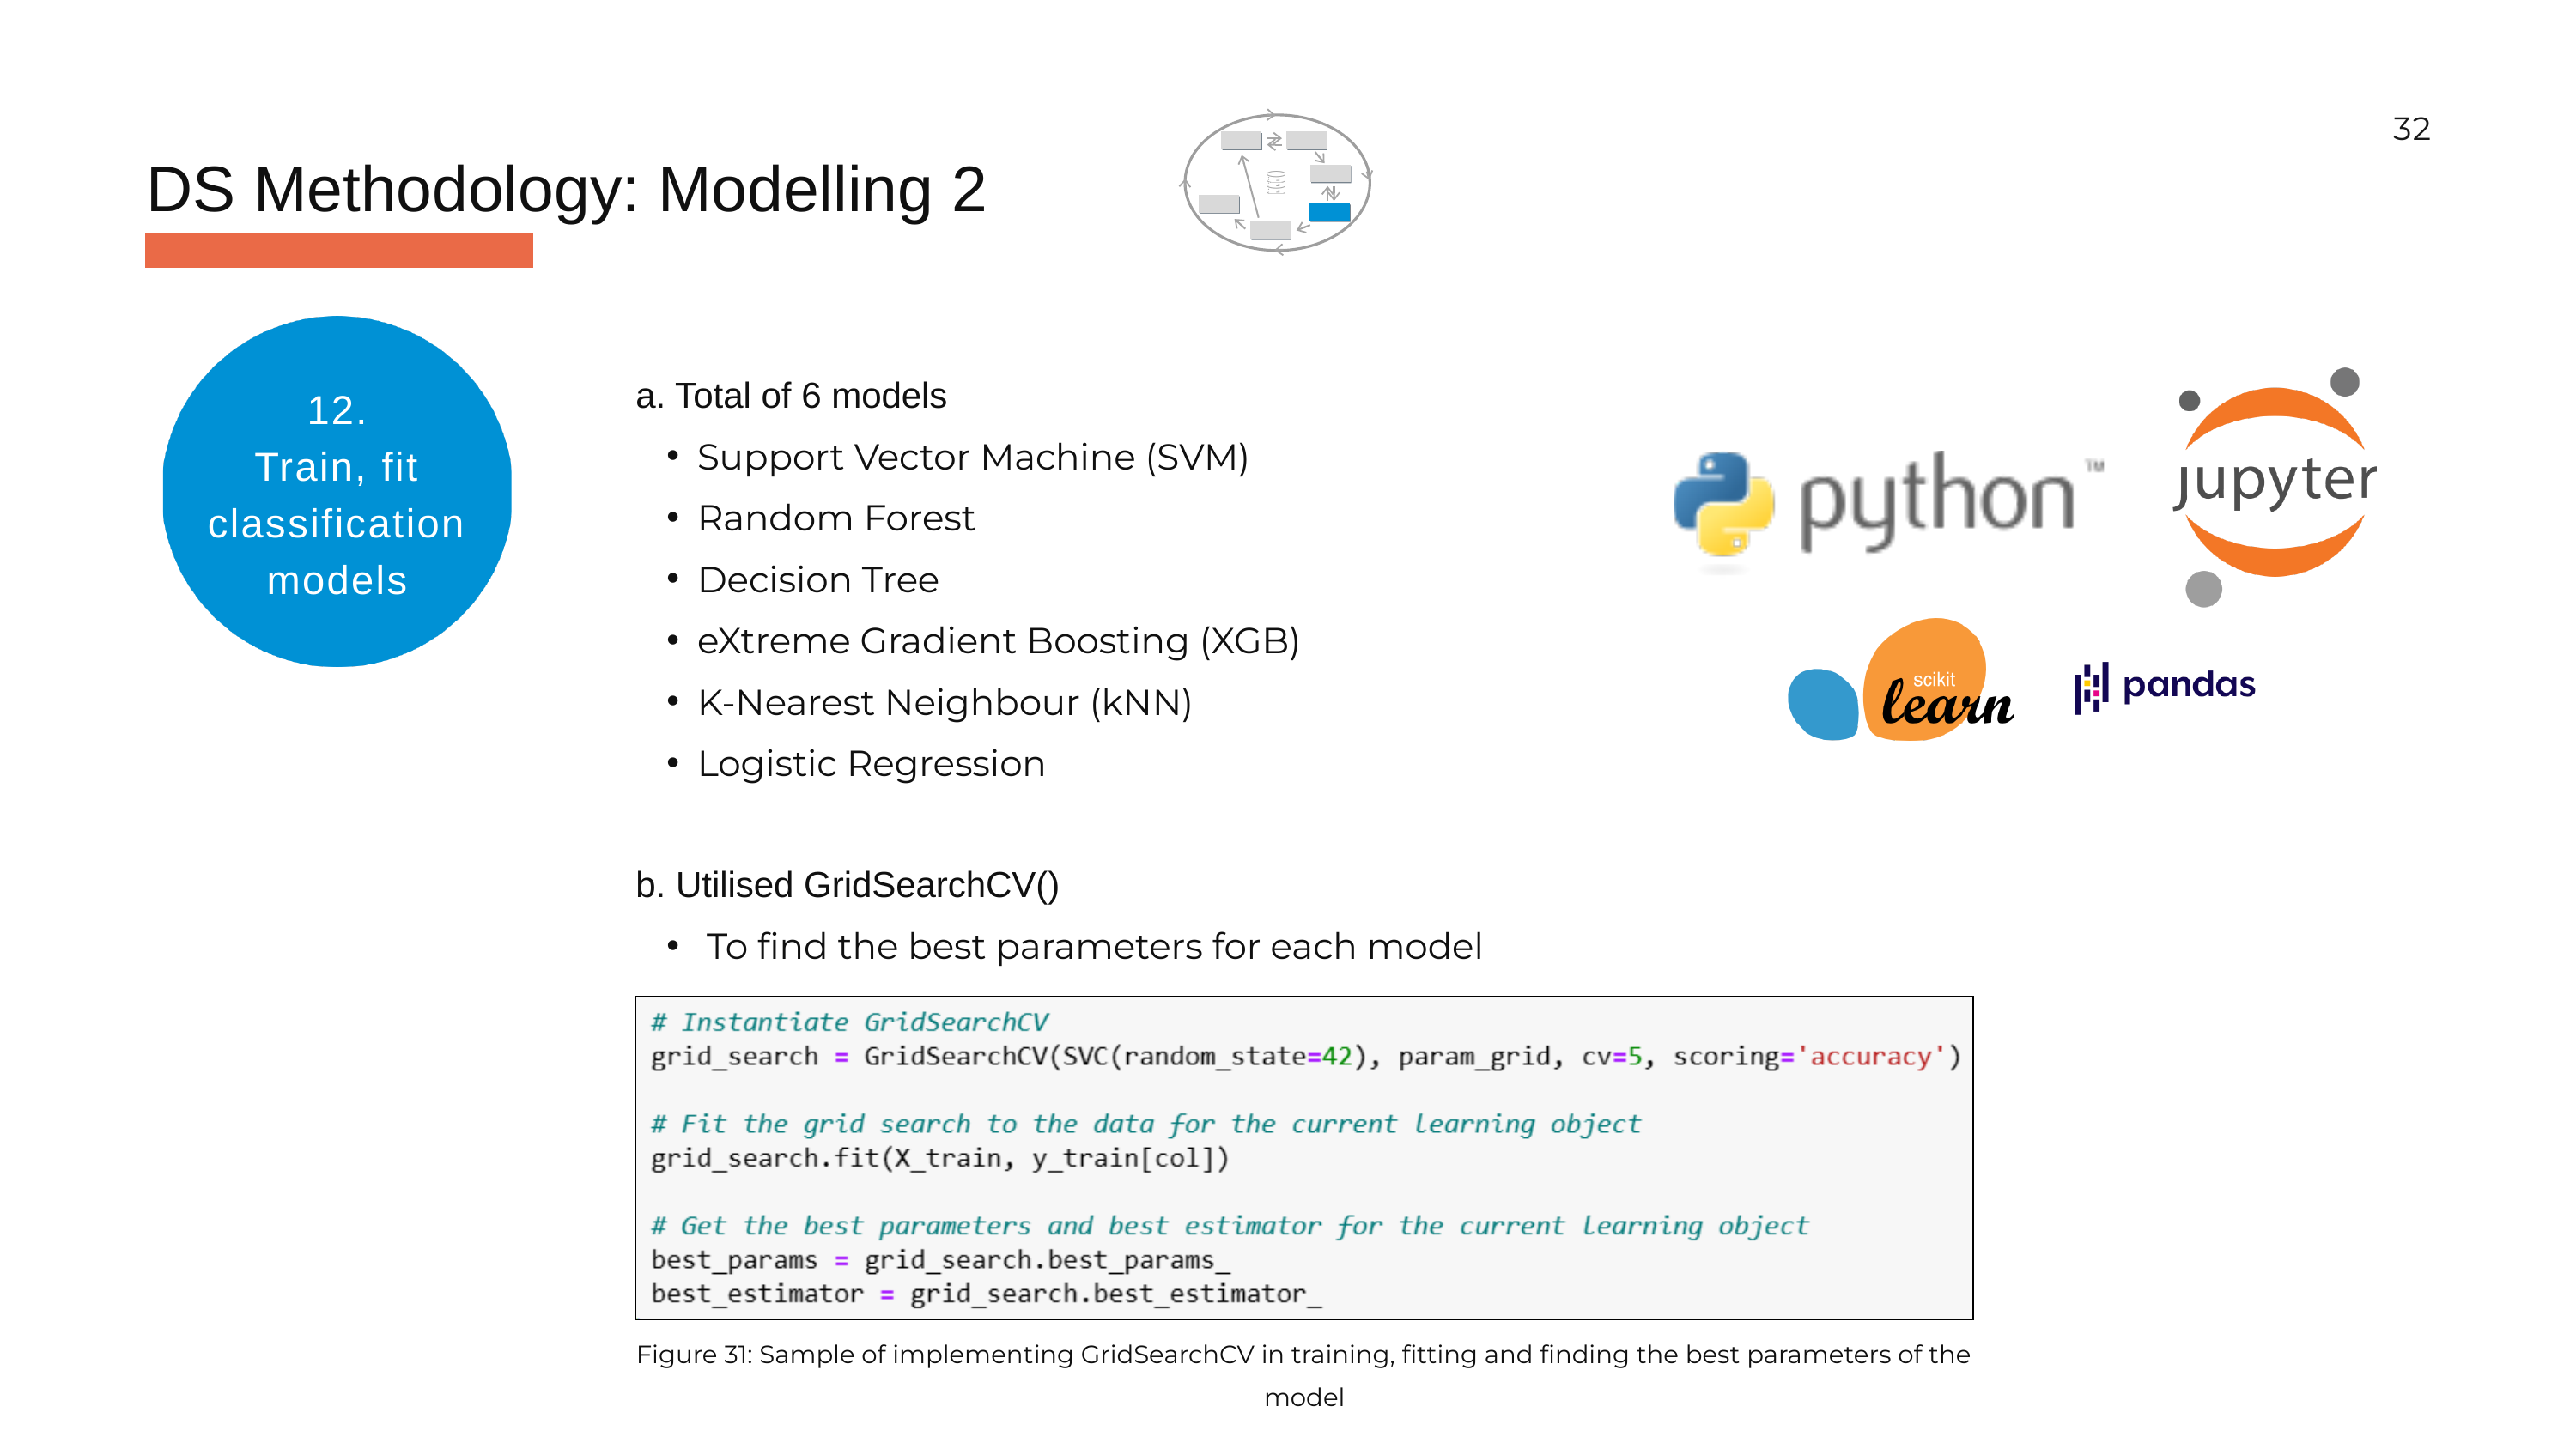

32

DS Methodology: Modelling 2

12.
Train, fit classification models
a. Total of 6 models
Support Vector Machine (SVM)
Random Forest
Decision Tree
eXtreme Gradient Boosting (XGB)
K-Nearest Neighbour (kNN)
Logistic Regression

b. Utilised GridSearchCV()
 To find the best parameters for each model

Figure 31: Sample of implementing GridSearchCV in training, fitting and finding the best parameters of the model